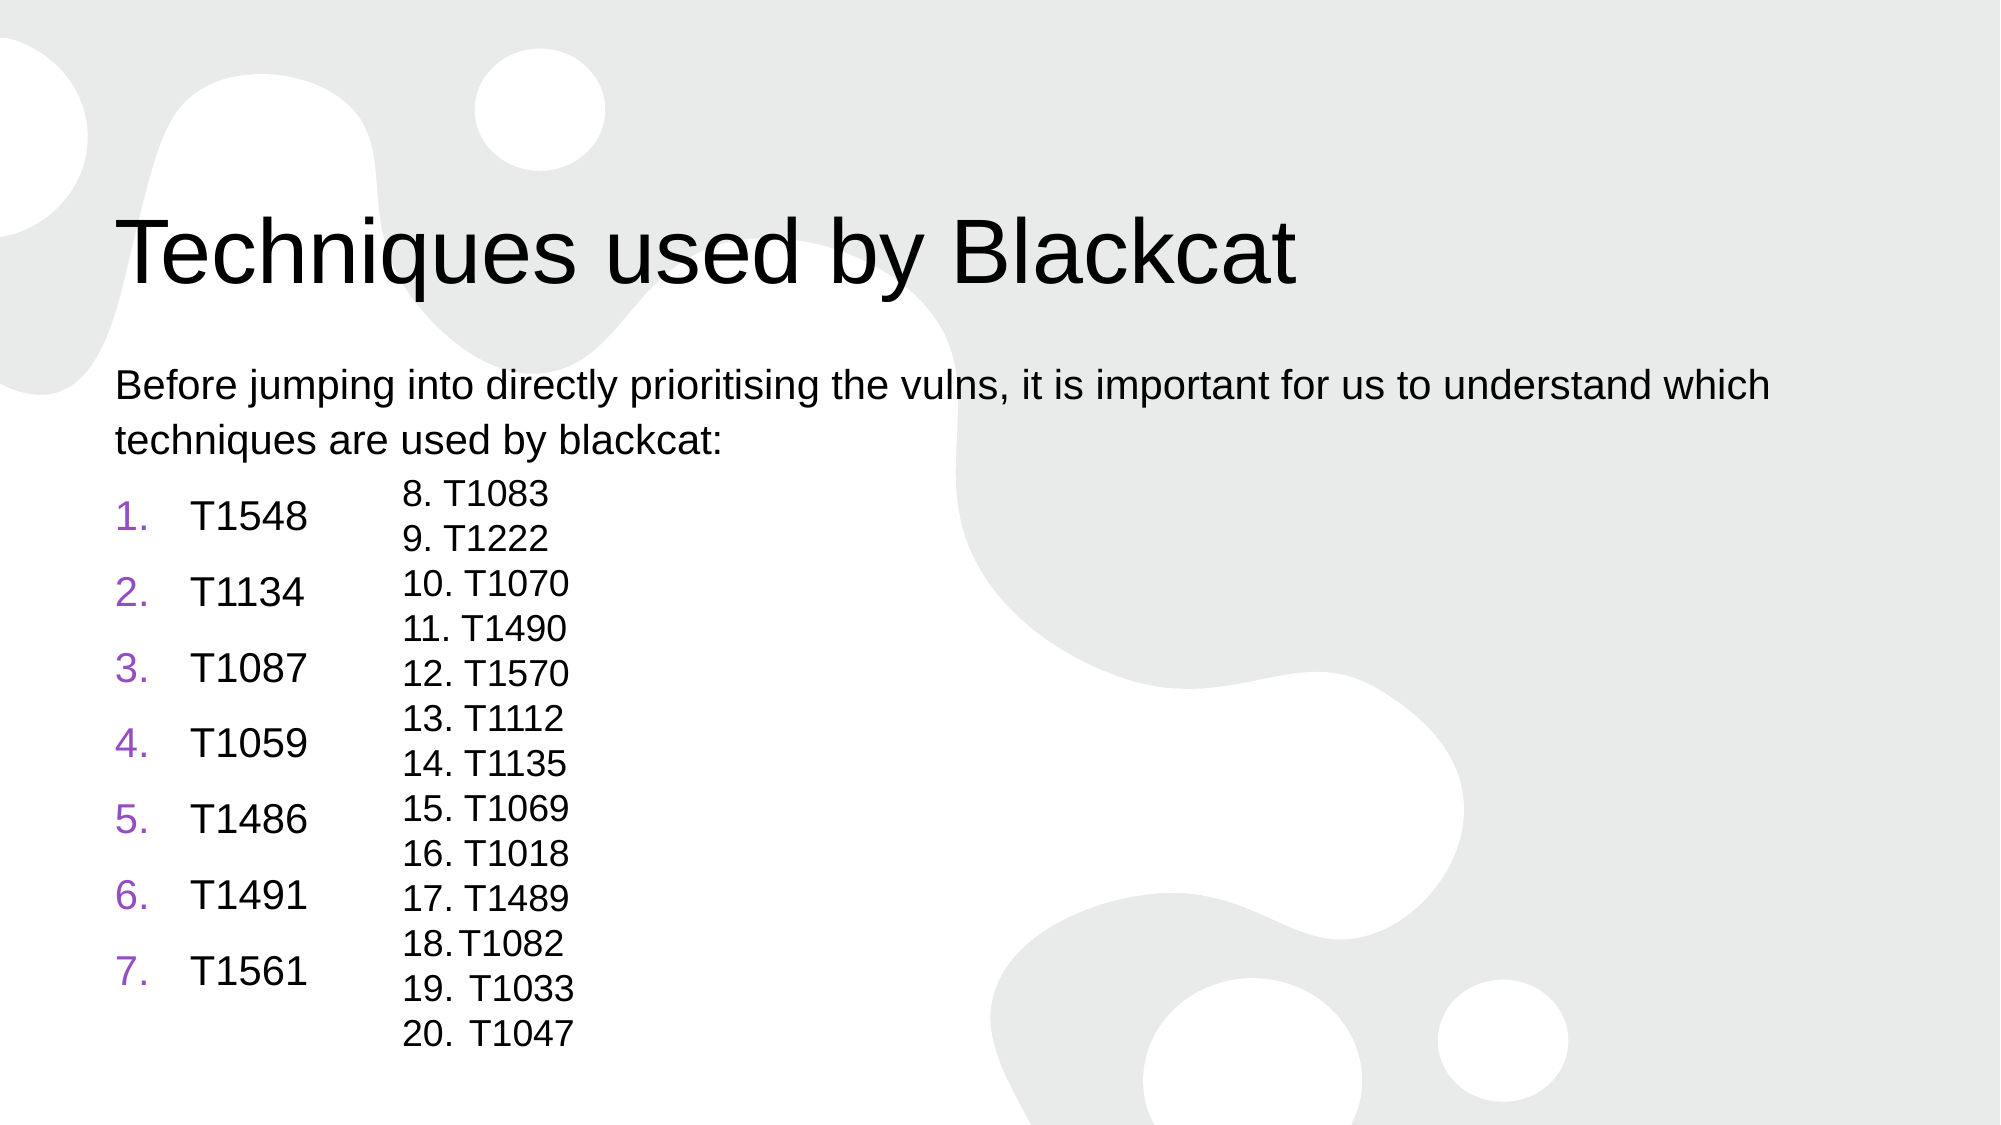

# Techniques used by Blackcat
Before jumping into directly prioritising the vulns, it is important for us to understand which techniques are used by blackcat:
T1548
T1134
T1087
T1059
T1486
T1491
T1561

8. T1083
9. T1222
10. T1070
11. T1490
12. T1570
13. T1112
14. T1135
15. T1069
16. T1018
17. T1489
T1082
 T1033
 T1047